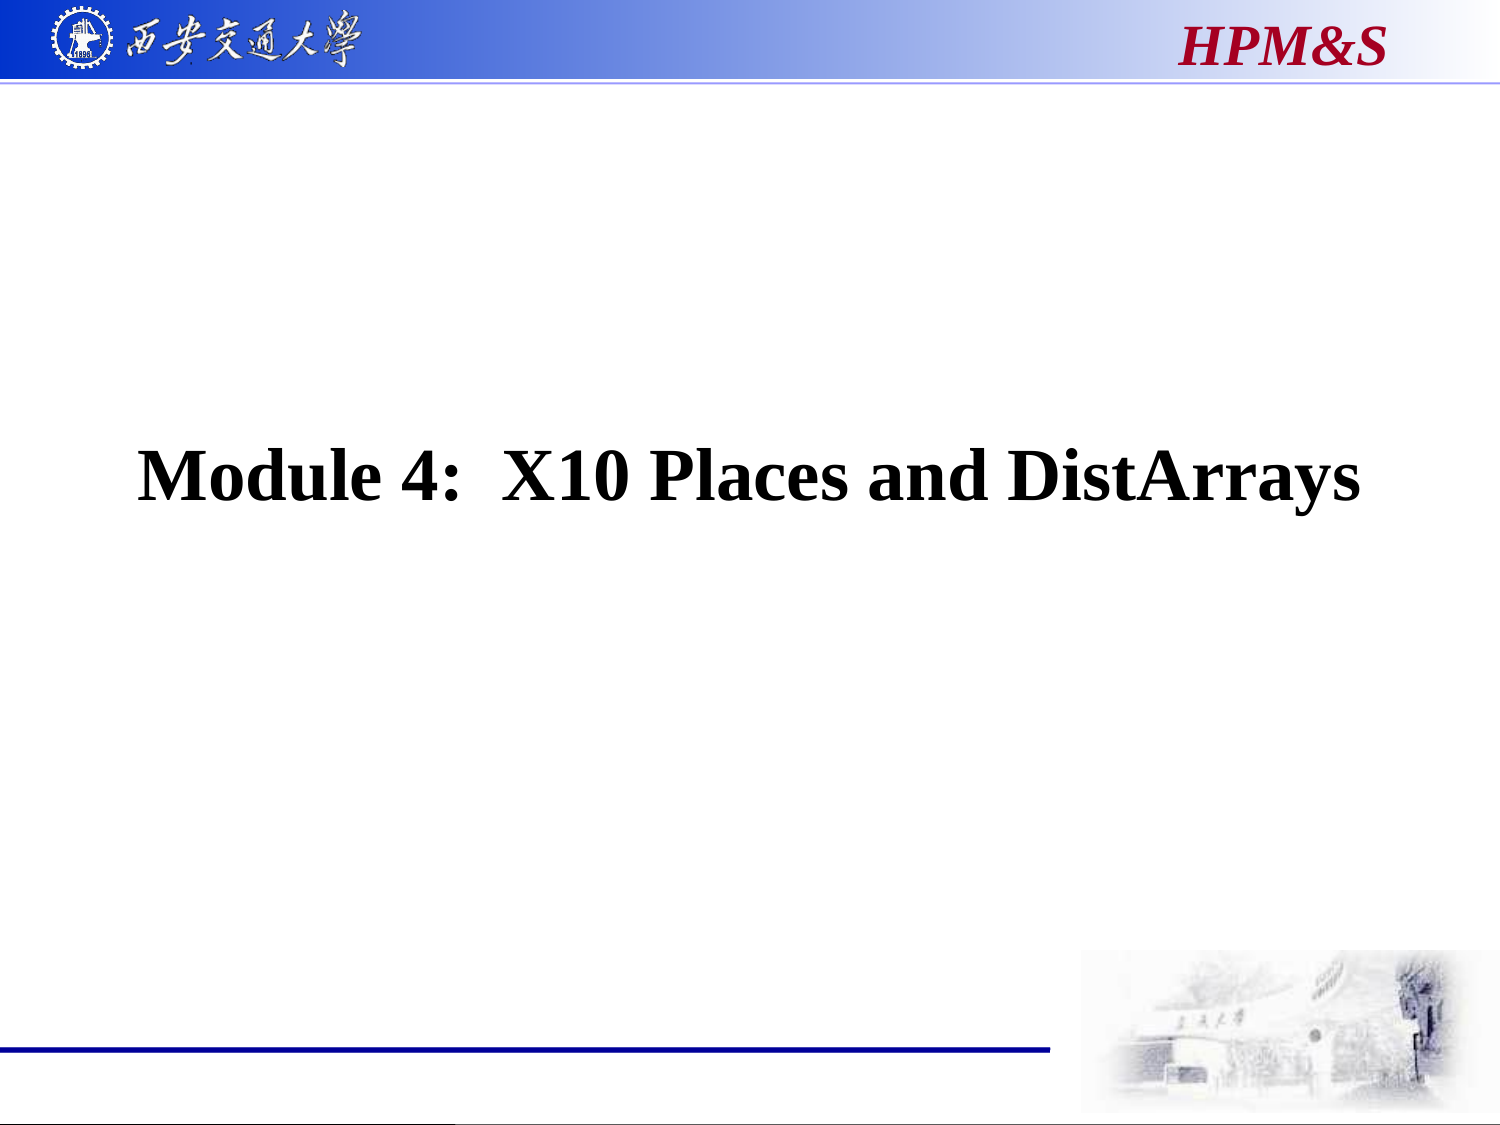

# Module 4:  X10 Places and DistArrays